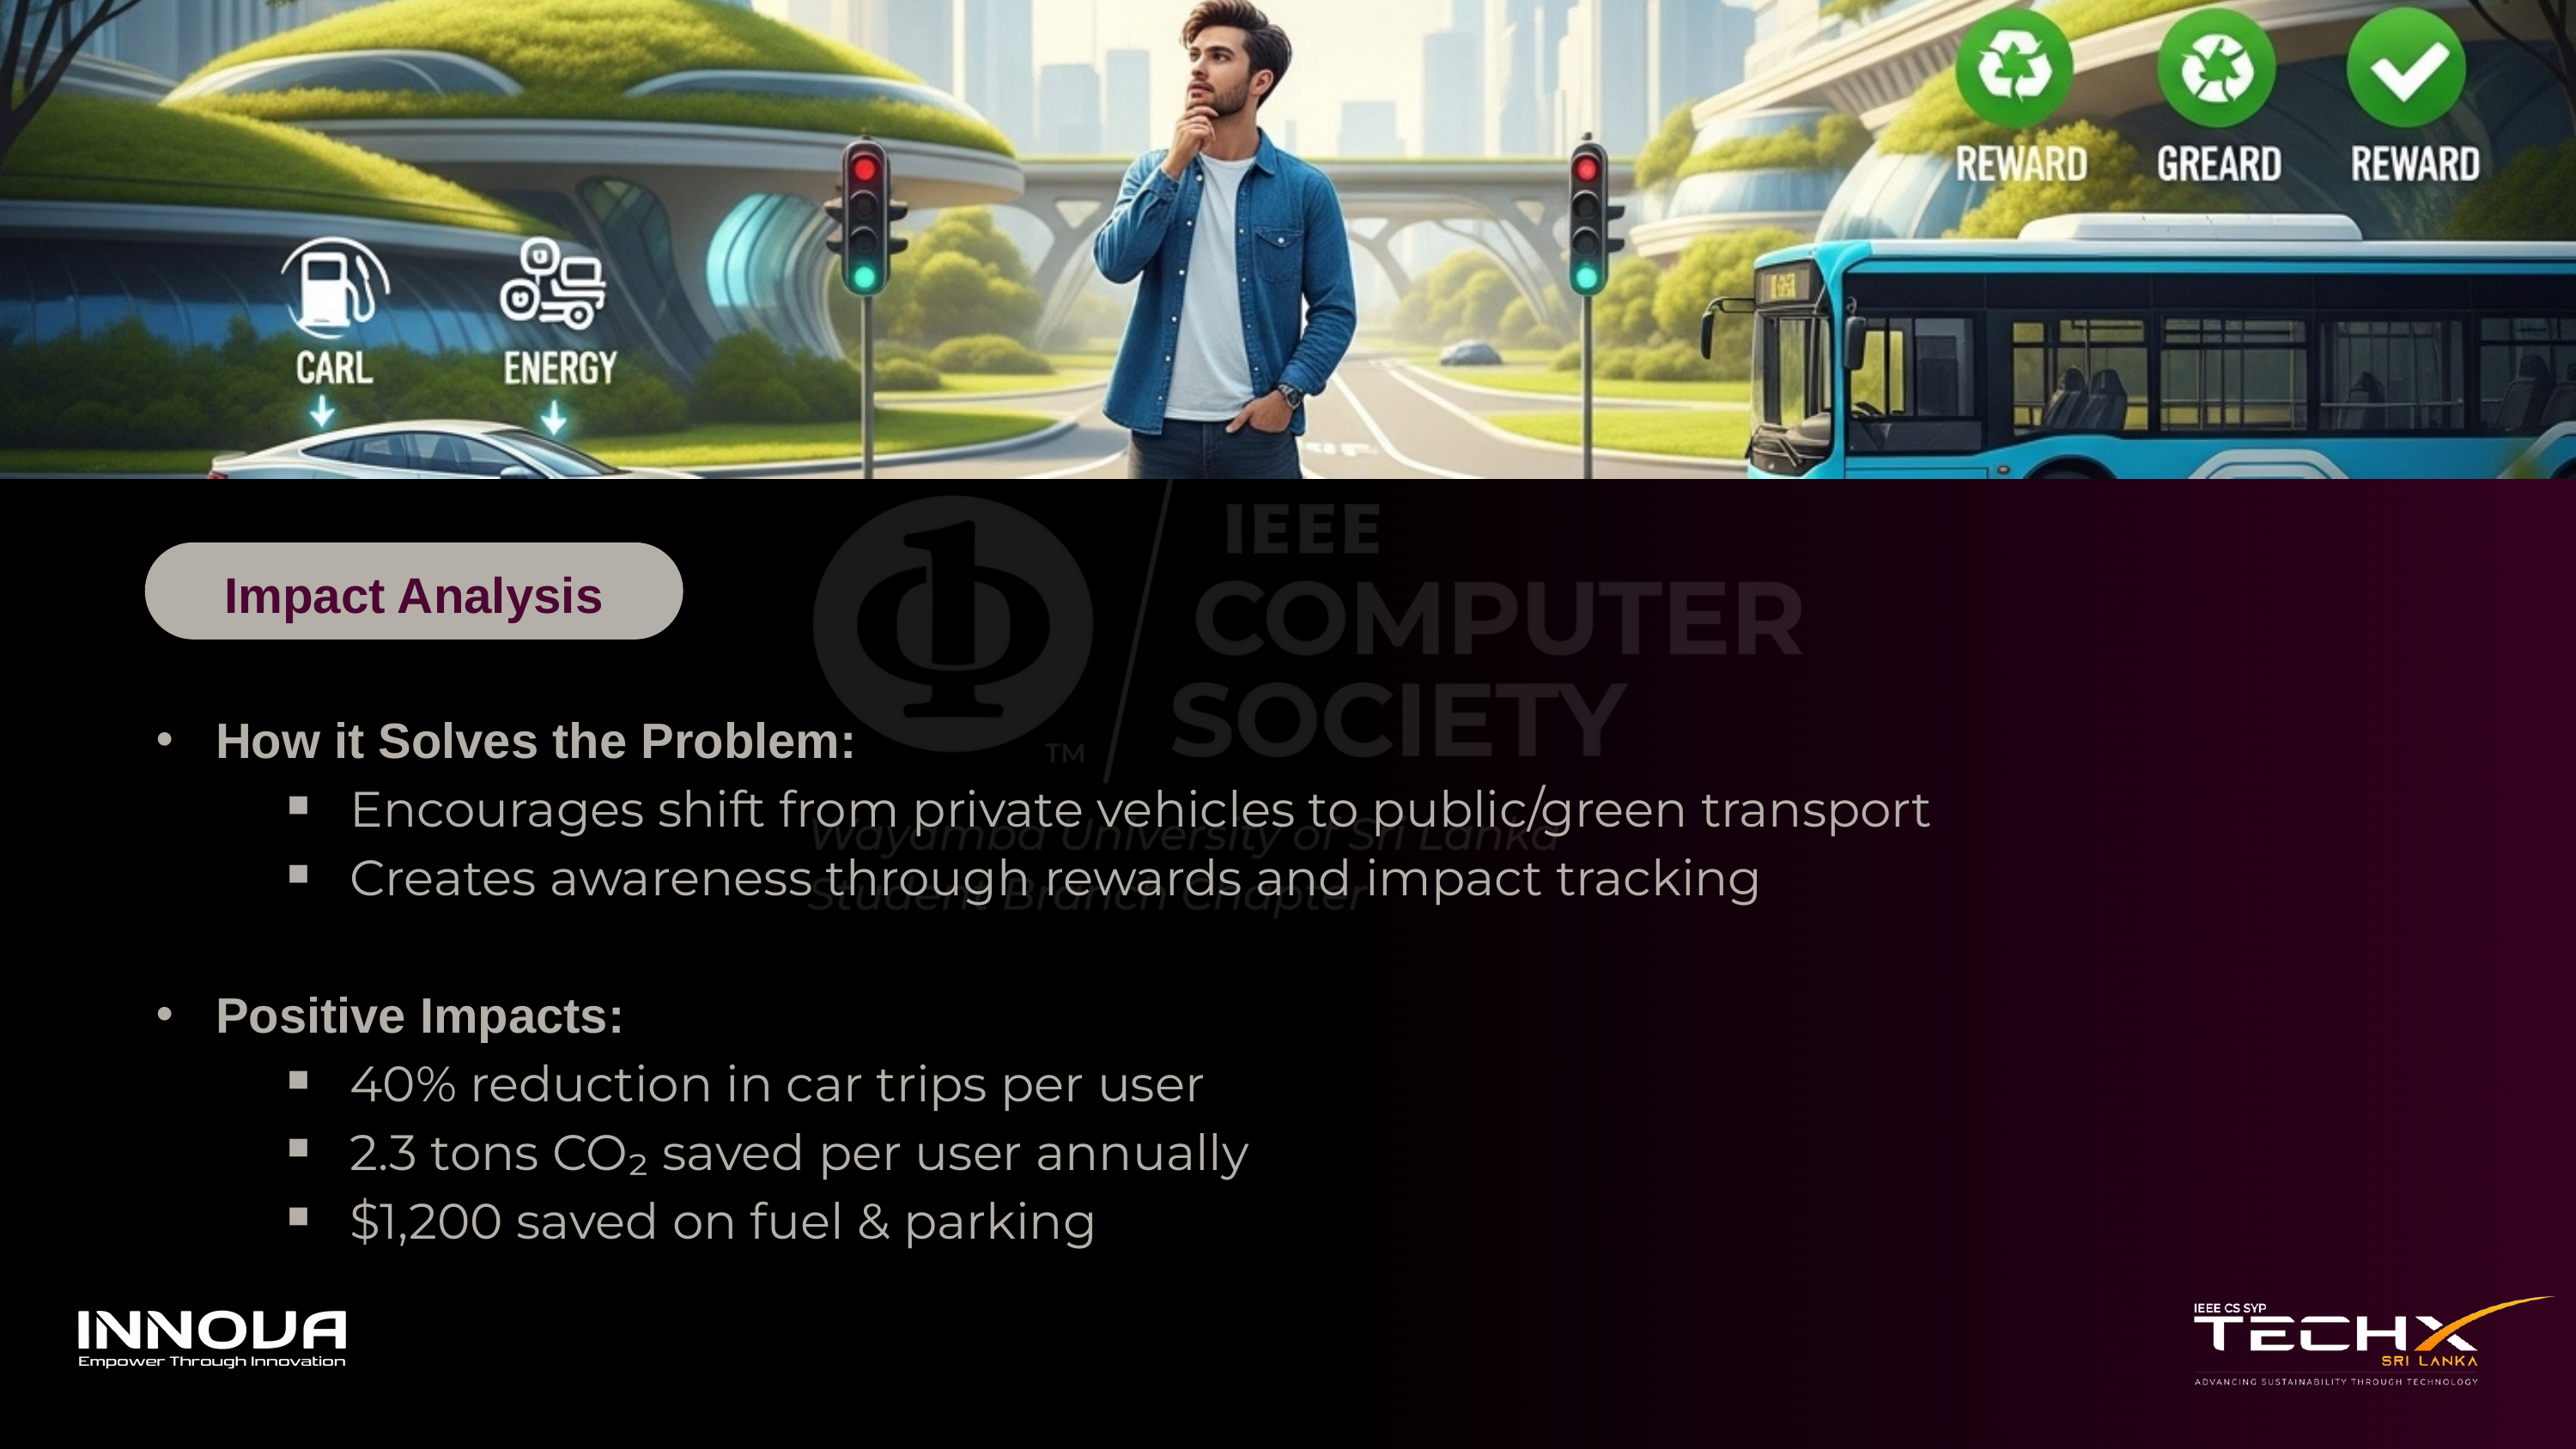

Impact Analysis

How it Solves the Problem:
Encourages shift from private vehicles to public/green transport
Creates awareness through rewards and impact tracking

Positive Impacts:
40% reduction in car trips per user
2.3 tons CO₂ saved per user annually
$1,200 saved on fuel & parking